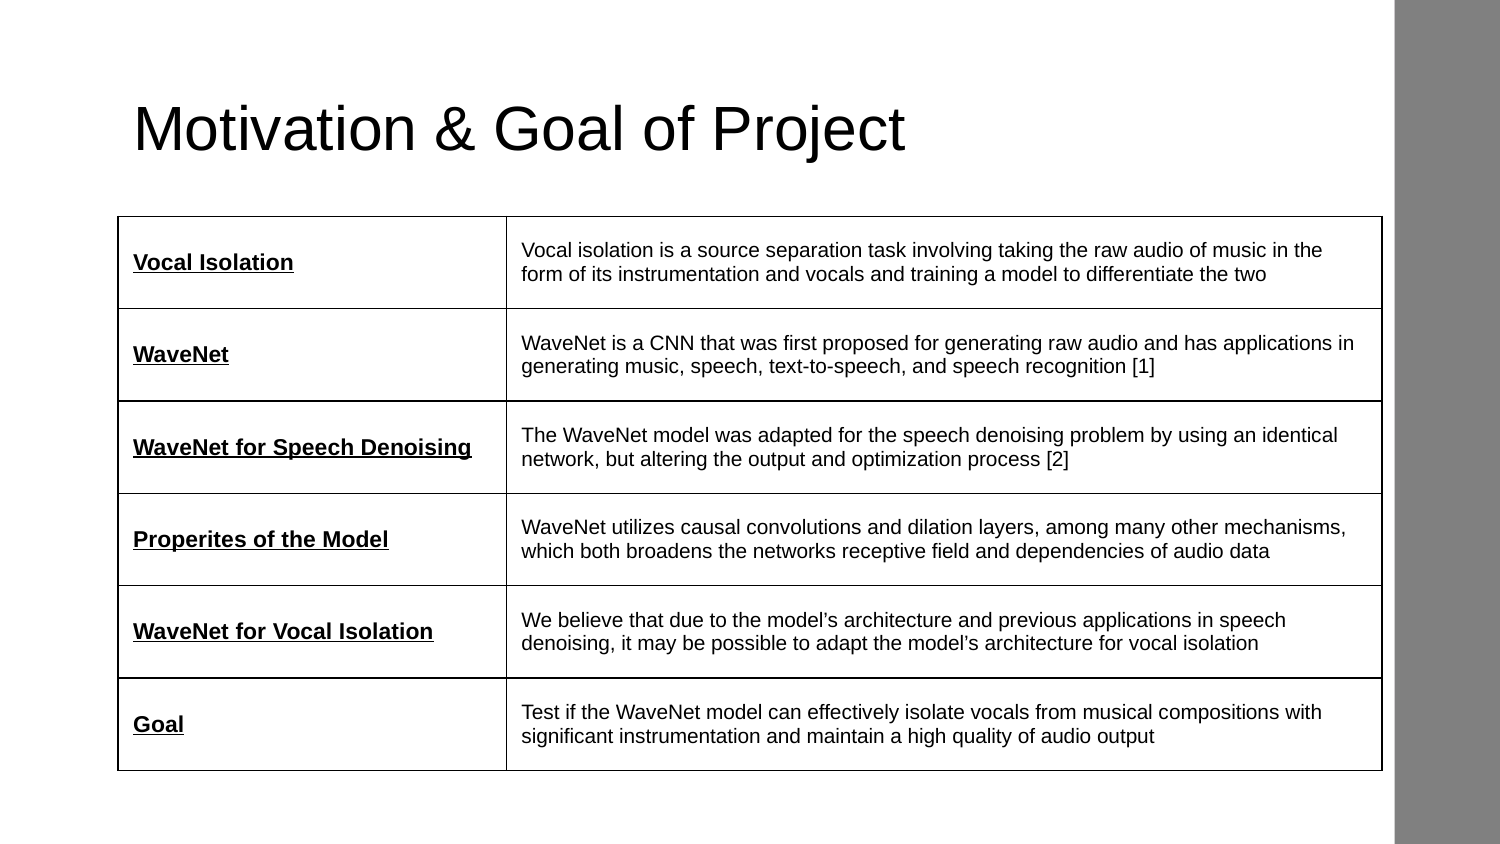

# Motivation & Goal of Project
| Vocal Isolation | Vocal isolation is a source separation task involving taking the raw audio of music in the form of its instrumentation and vocals and training a model to differentiate the two |
| --- | --- |
| WaveNet | WaveNet is a CNN that was first proposed for generating raw audio and has applications in generating music, speech, text-to-speech, and speech recognition [1] |
| WaveNet for Speech Denoising | The WaveNet model was adapted for the speech denoising problem by using an identical network, but altering the output and optimization process [2] |
| Properites of the Model | WaveNet utilizes causal convolutions and dilation layers, among many other mechanisms, which both broadens the networks receptive field and dependencies of audio data |
| WaveNet for Vocal Isolation | We believe that due to the model’s architecture and previous applications in speech denoising, it may be possible to adapt the model’s architecture for vocal isolation |
| Goal | Test if the WaveNet model can effectively isolate vocals from musical compositions with significant instrumentation and maintain a high quality of audio output |